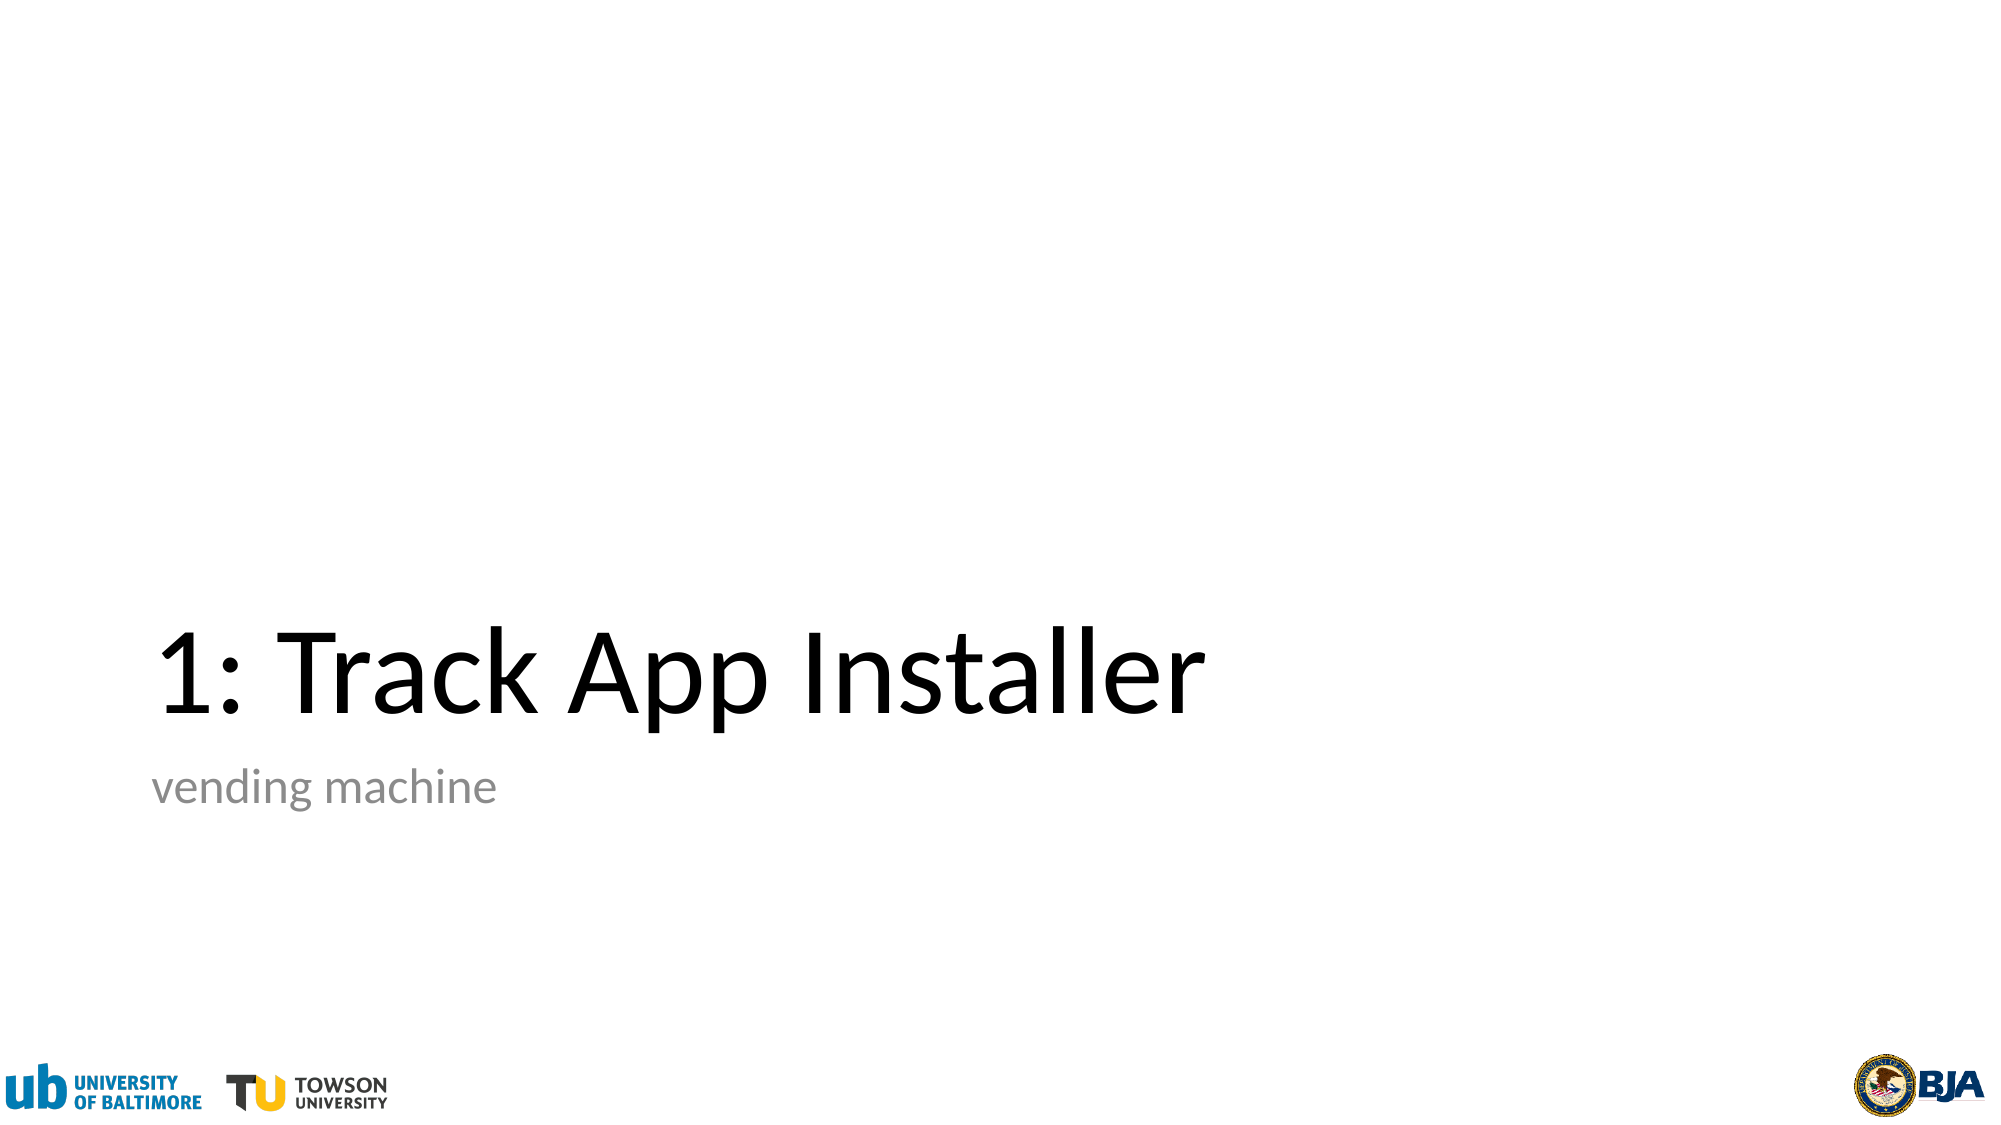

# 1: Track App Installer
vending machine